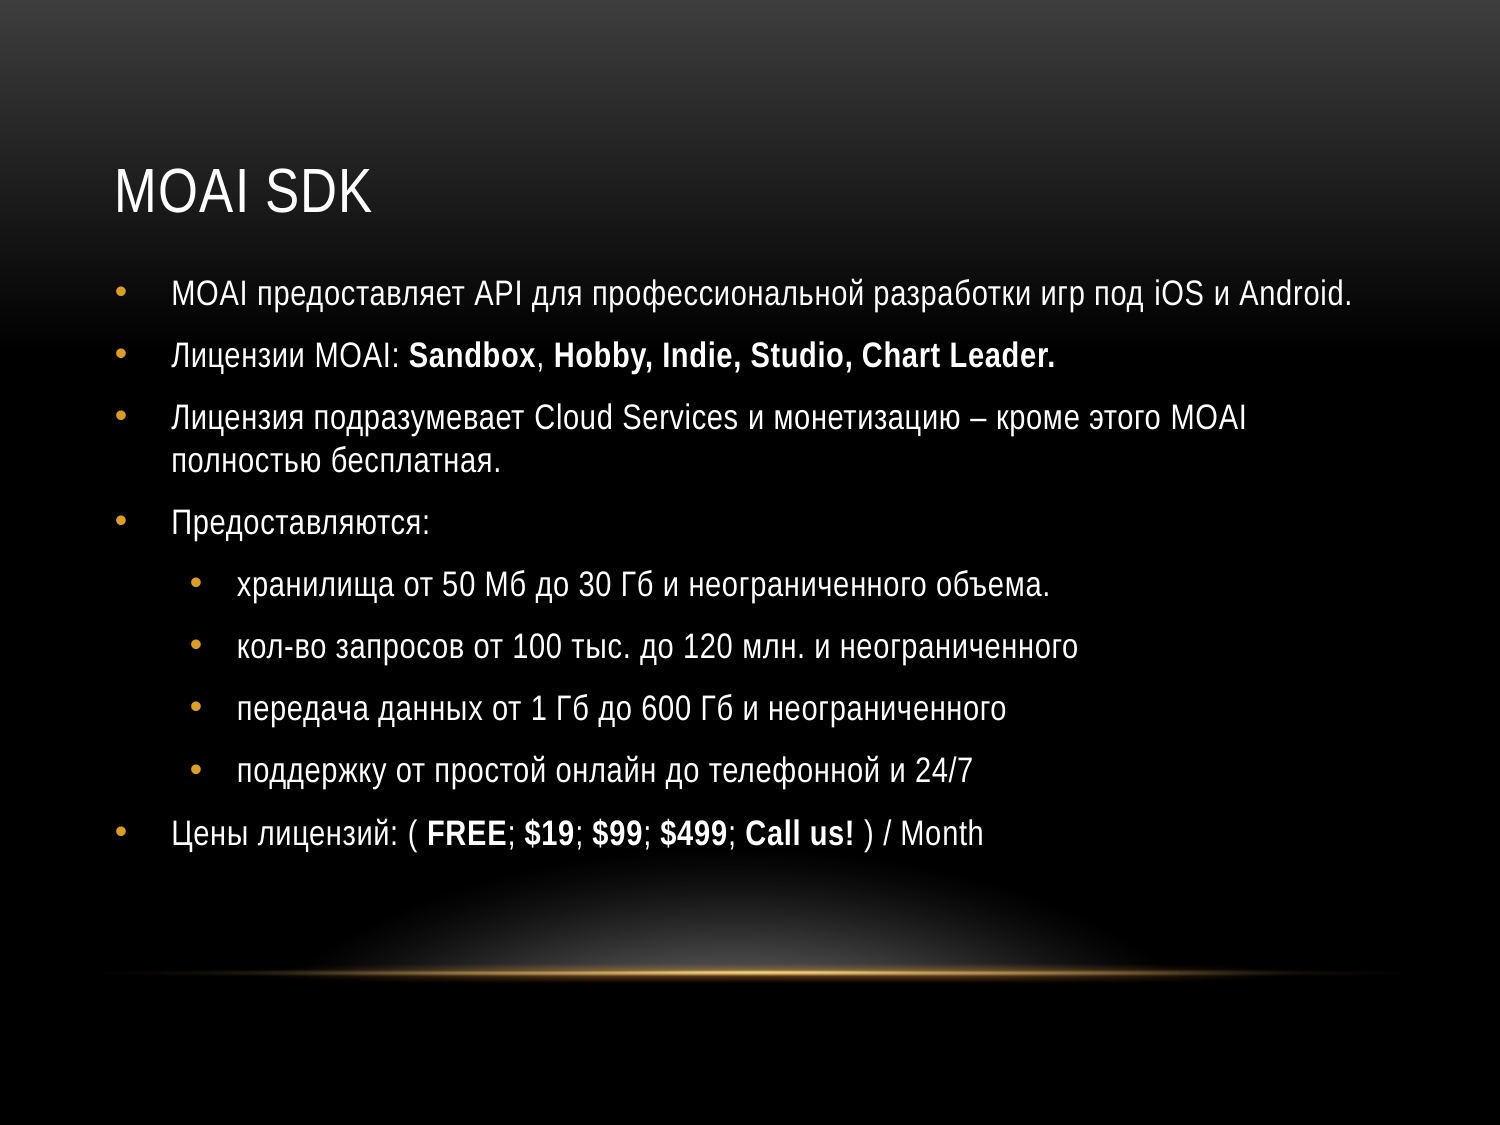

# MOAI SDK
MOAI предоставляет API для профессиональной разработки игр под iOS и Android.
Лицензии MOAI: Sandbox, Hobby, Indie, Studio, Chart Leader.
Лицензия подразумевает Cloud Services и монетизацию – кроме этого MOAI полностью бесплатная.
Предоставляются:
хранилища от 50 Мб до 30 Гб и неограниченного объема.
кол-во запросов от 100 тыс. до 120 млн. и неограниченного
передача данных от 1 Гб до 600 Гб и неограниченного
поддержку от простой онлайн до телефонной и 24/7
Цены лицензий: ( FREE; $19; $99; $499; Call us! ) / Month